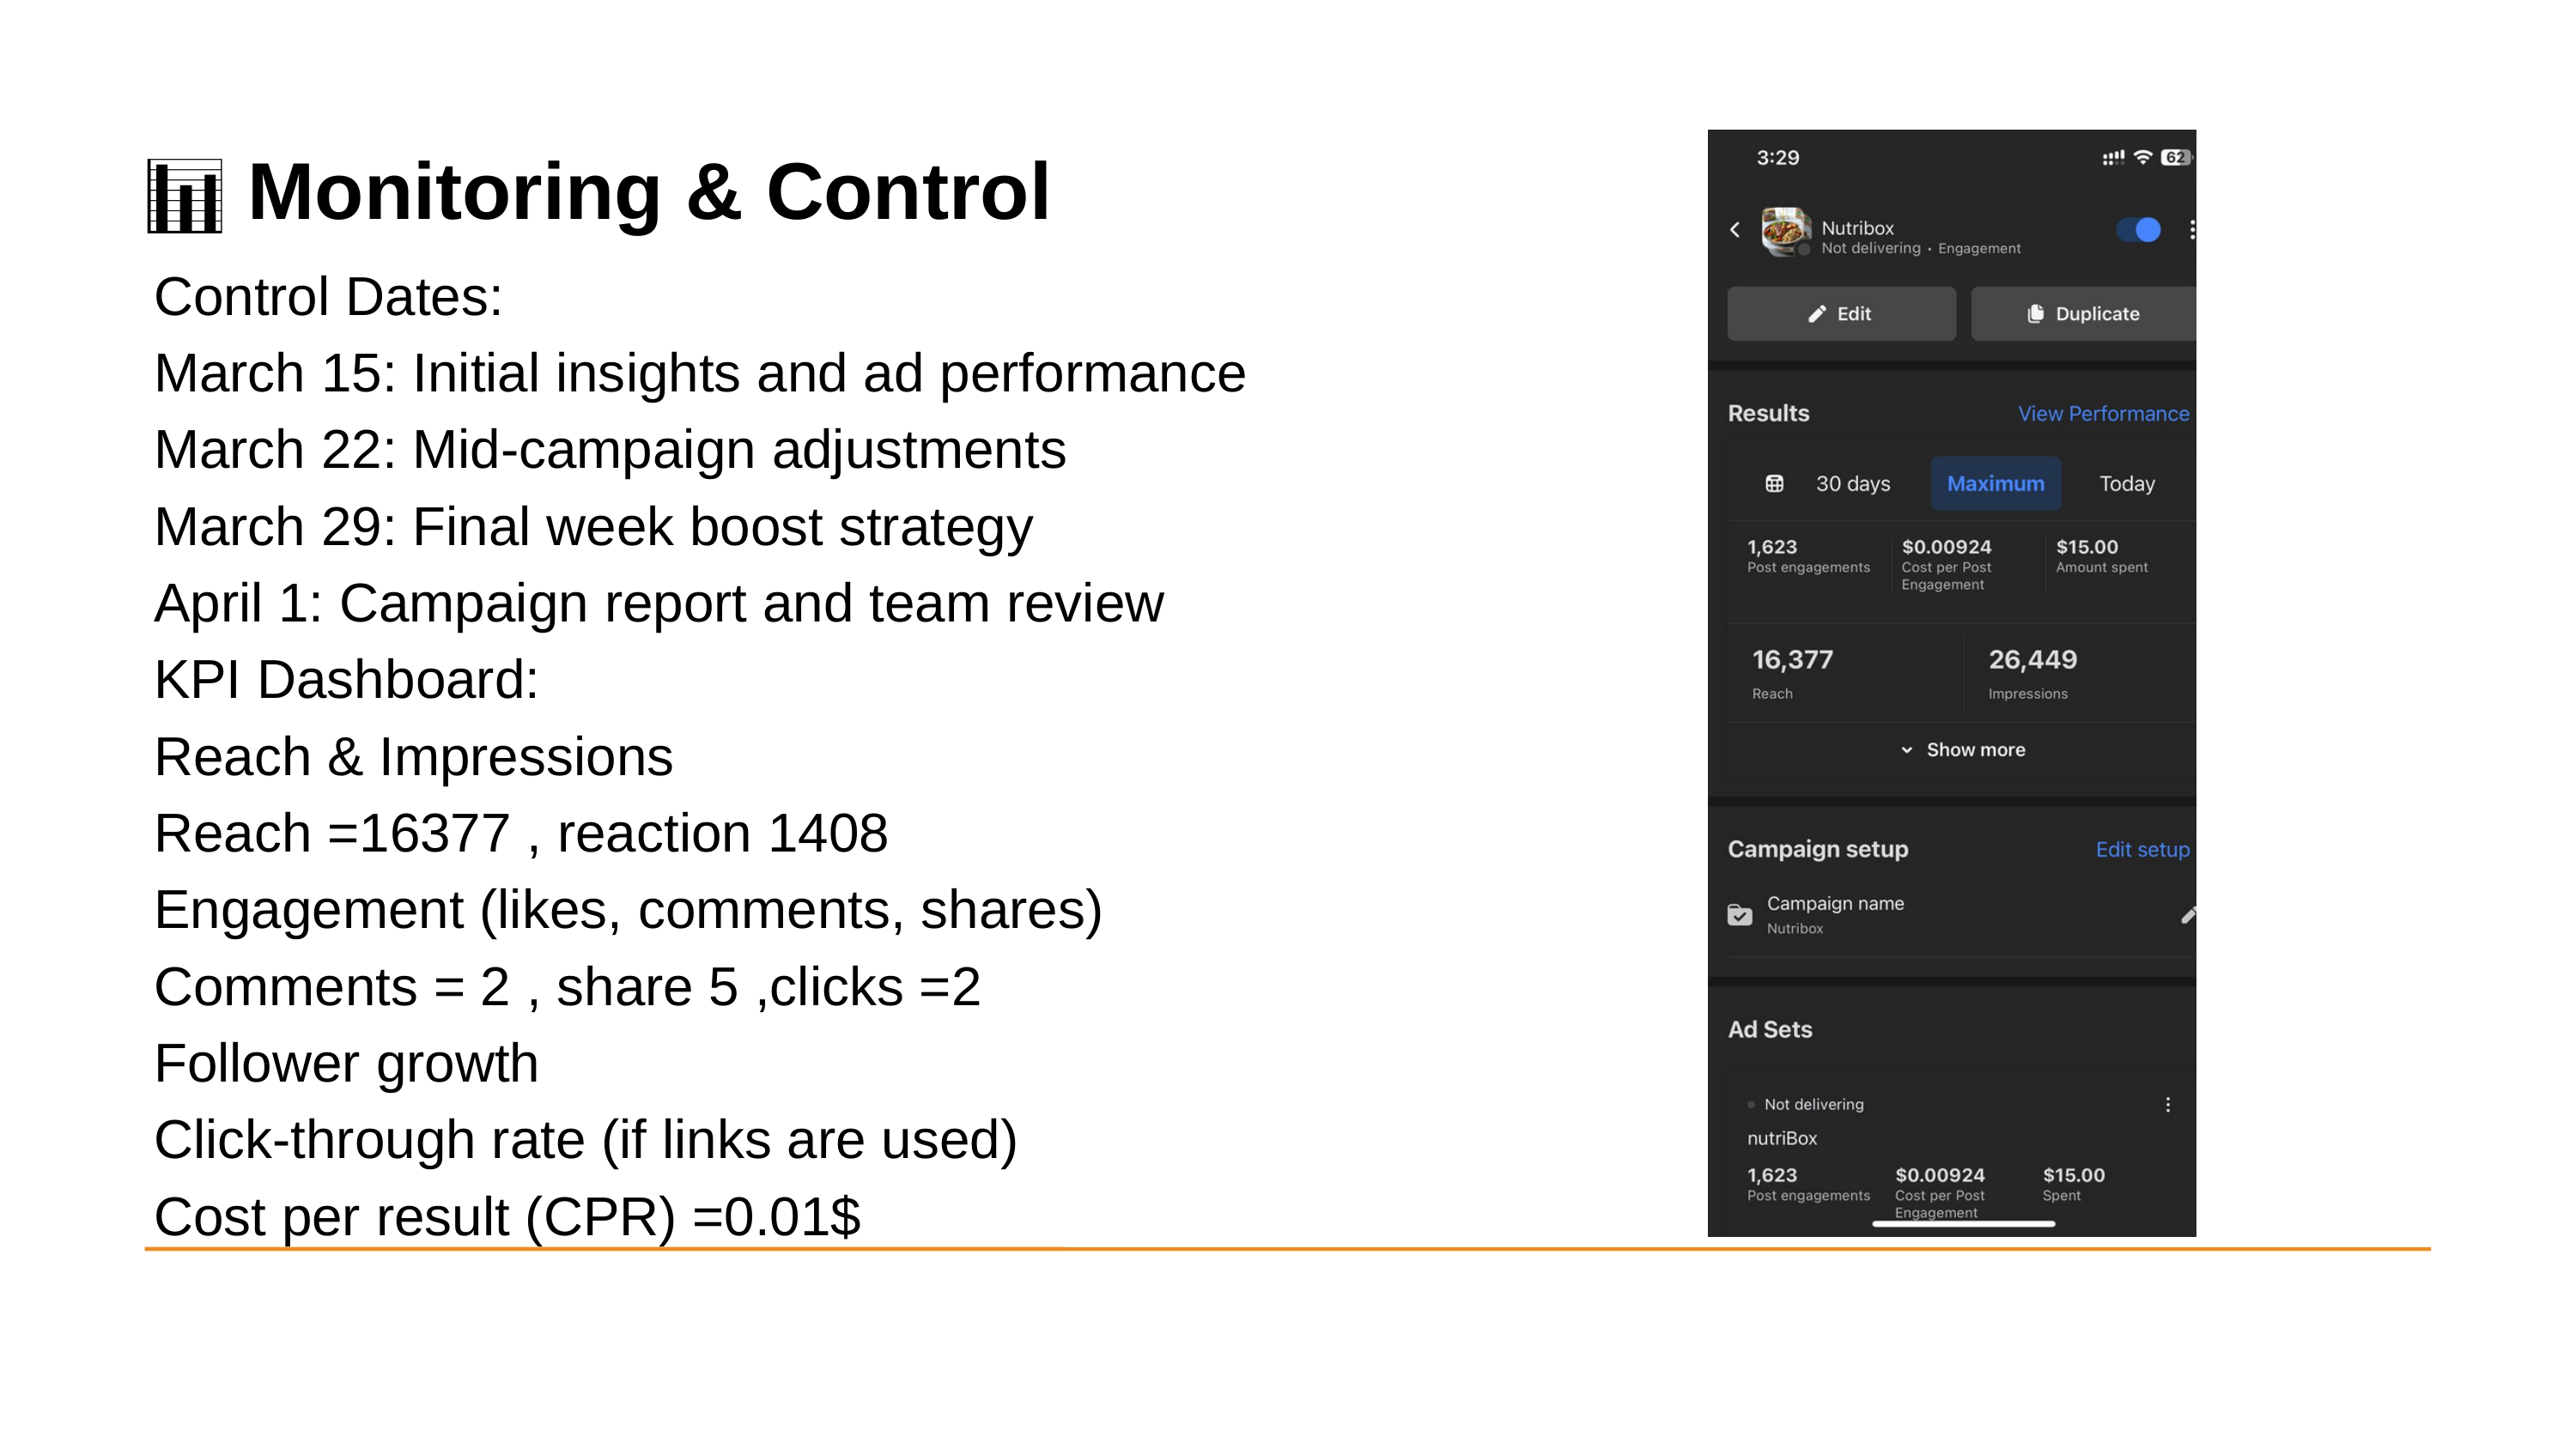

📊 Monitoring & Control

Control Dates:
March 15: Initial insights and ad performance
March 22: Mid-campaign adjustments
March 29: Final week boost strategy
April 1: Campaign report and team review
KPI Dashboard:
Reach & Impressions
Reach =16377 , reaction 1408
Engagement (likes, comments, shares)
Comments = 2 , share 5 ,clicks =2
Follower growth
Click-through rate (if links are used)
Cost per result (CPR) =0.01$